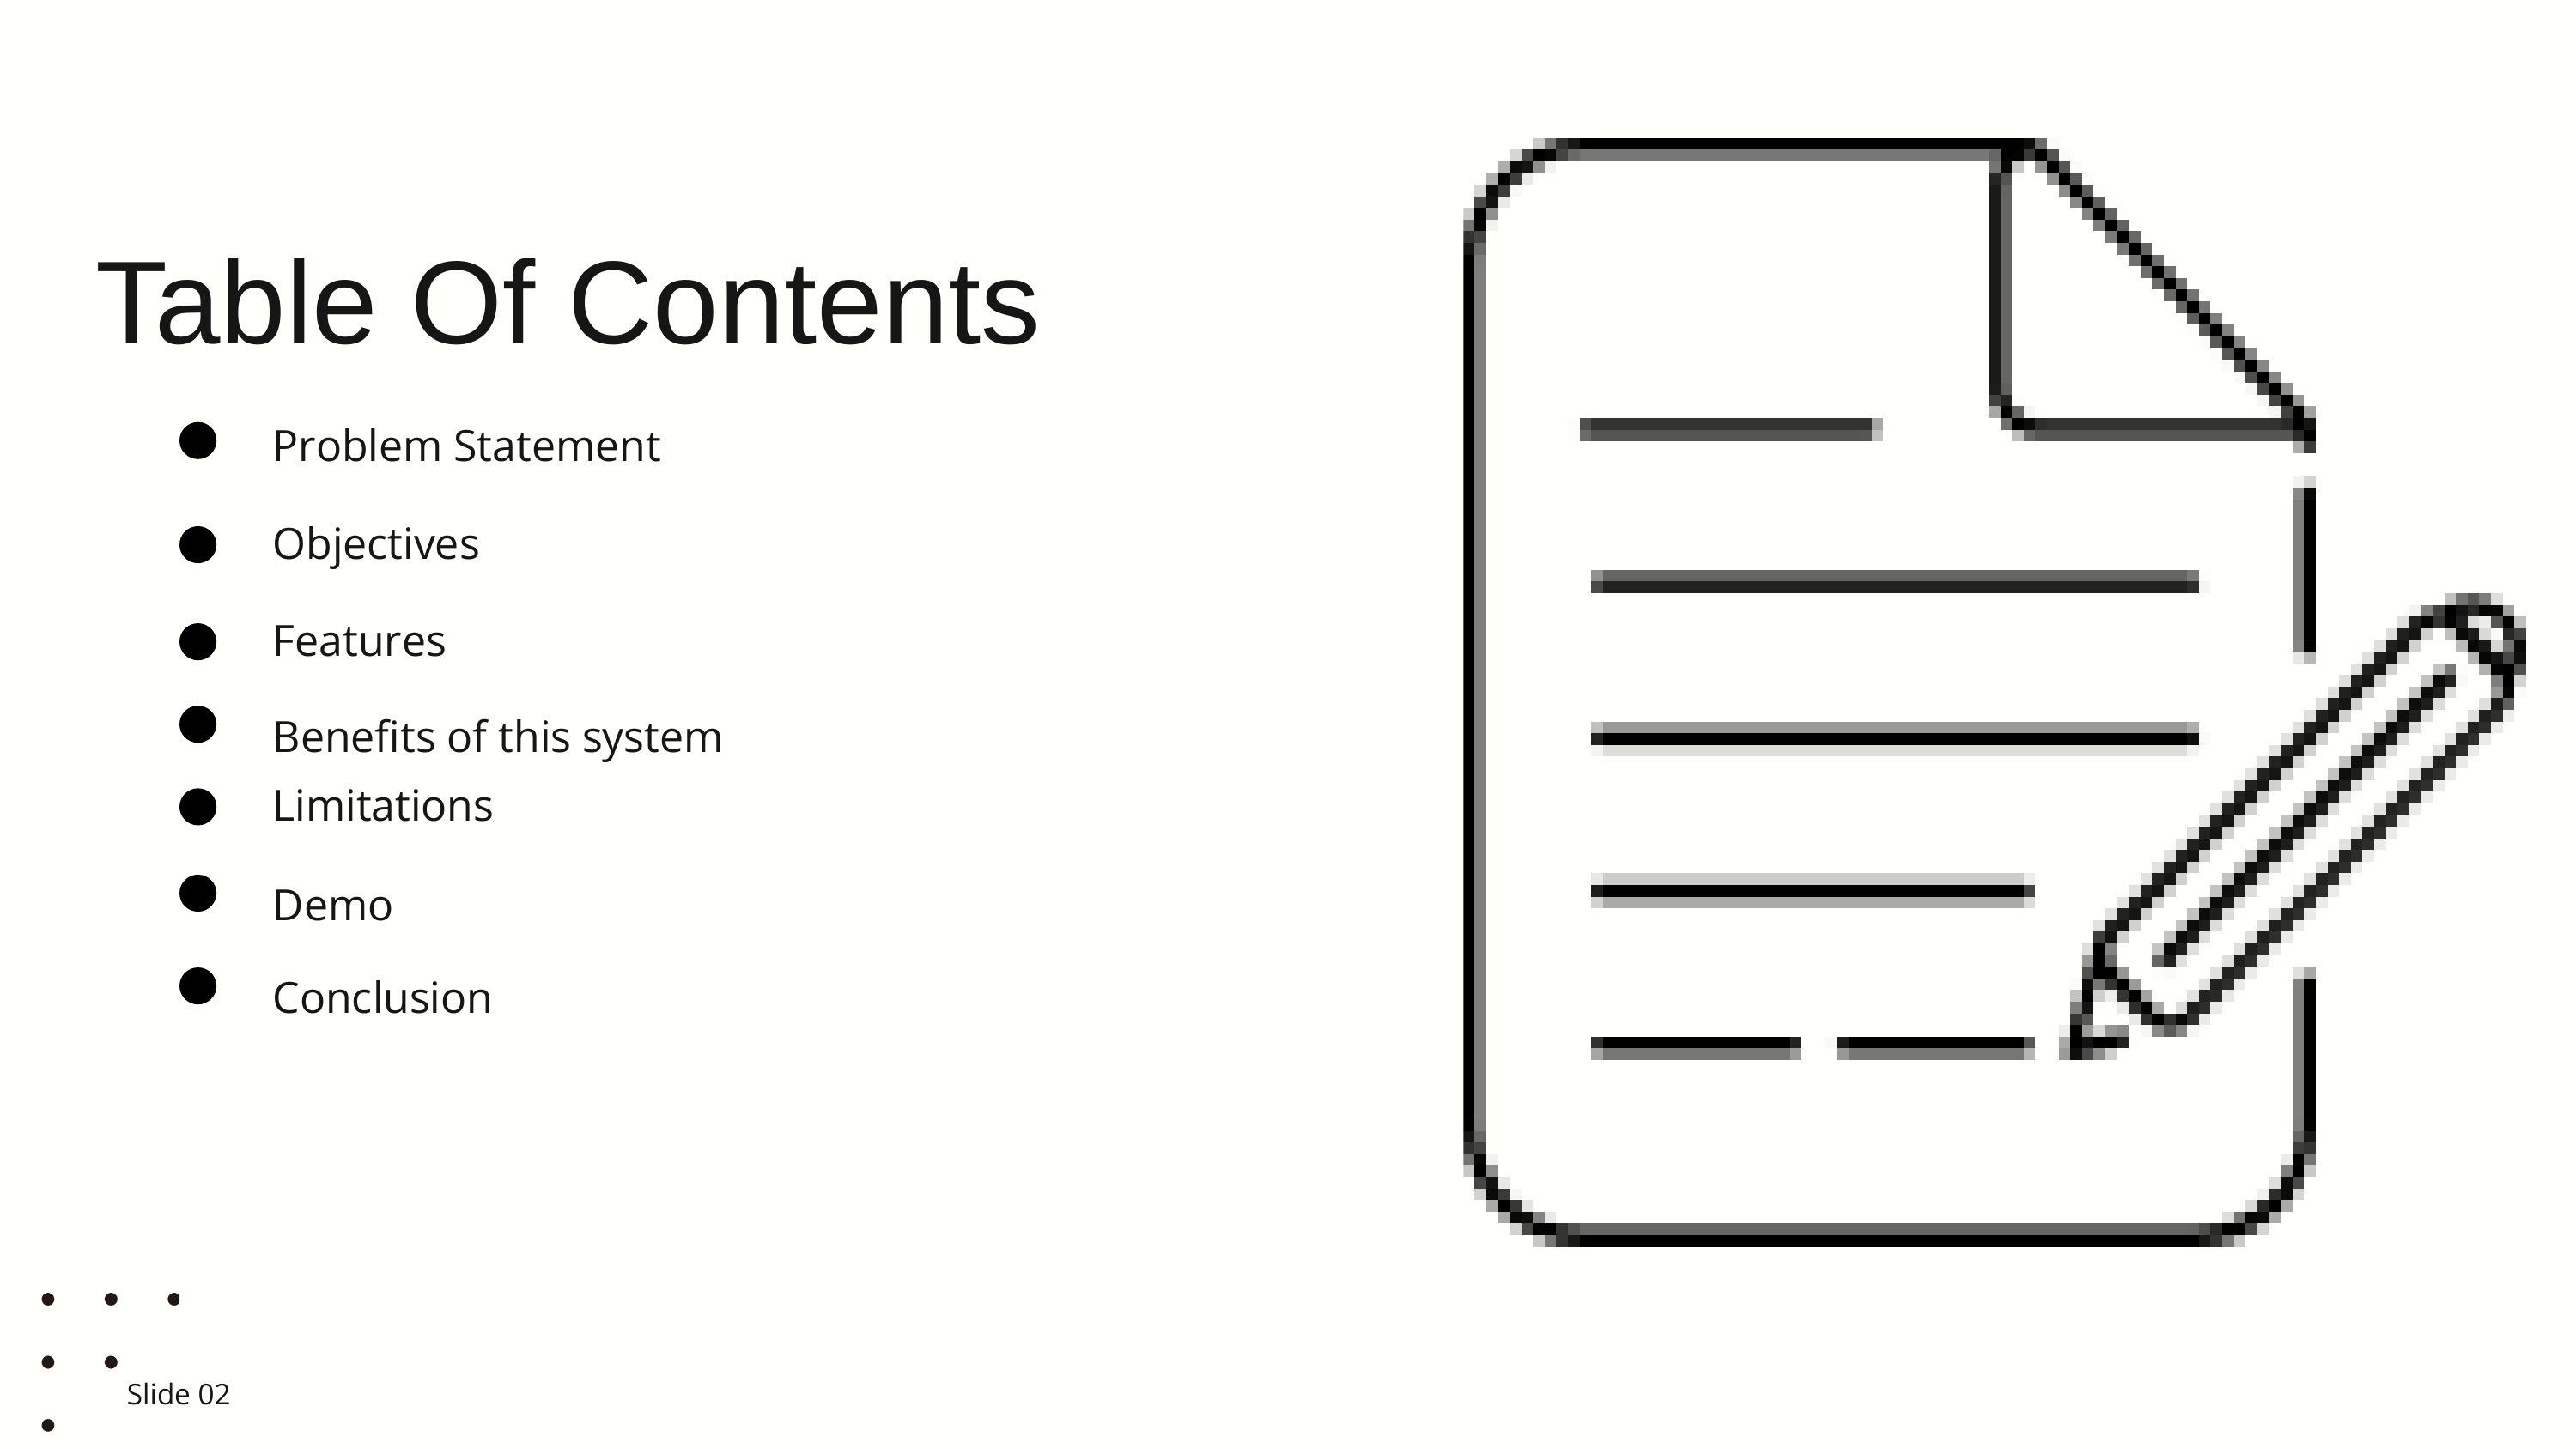

Table Of Contents
Problem Statement

Objectives

Features

Benefits of this system

Limitations

Demo

Conclusion

Slide 02